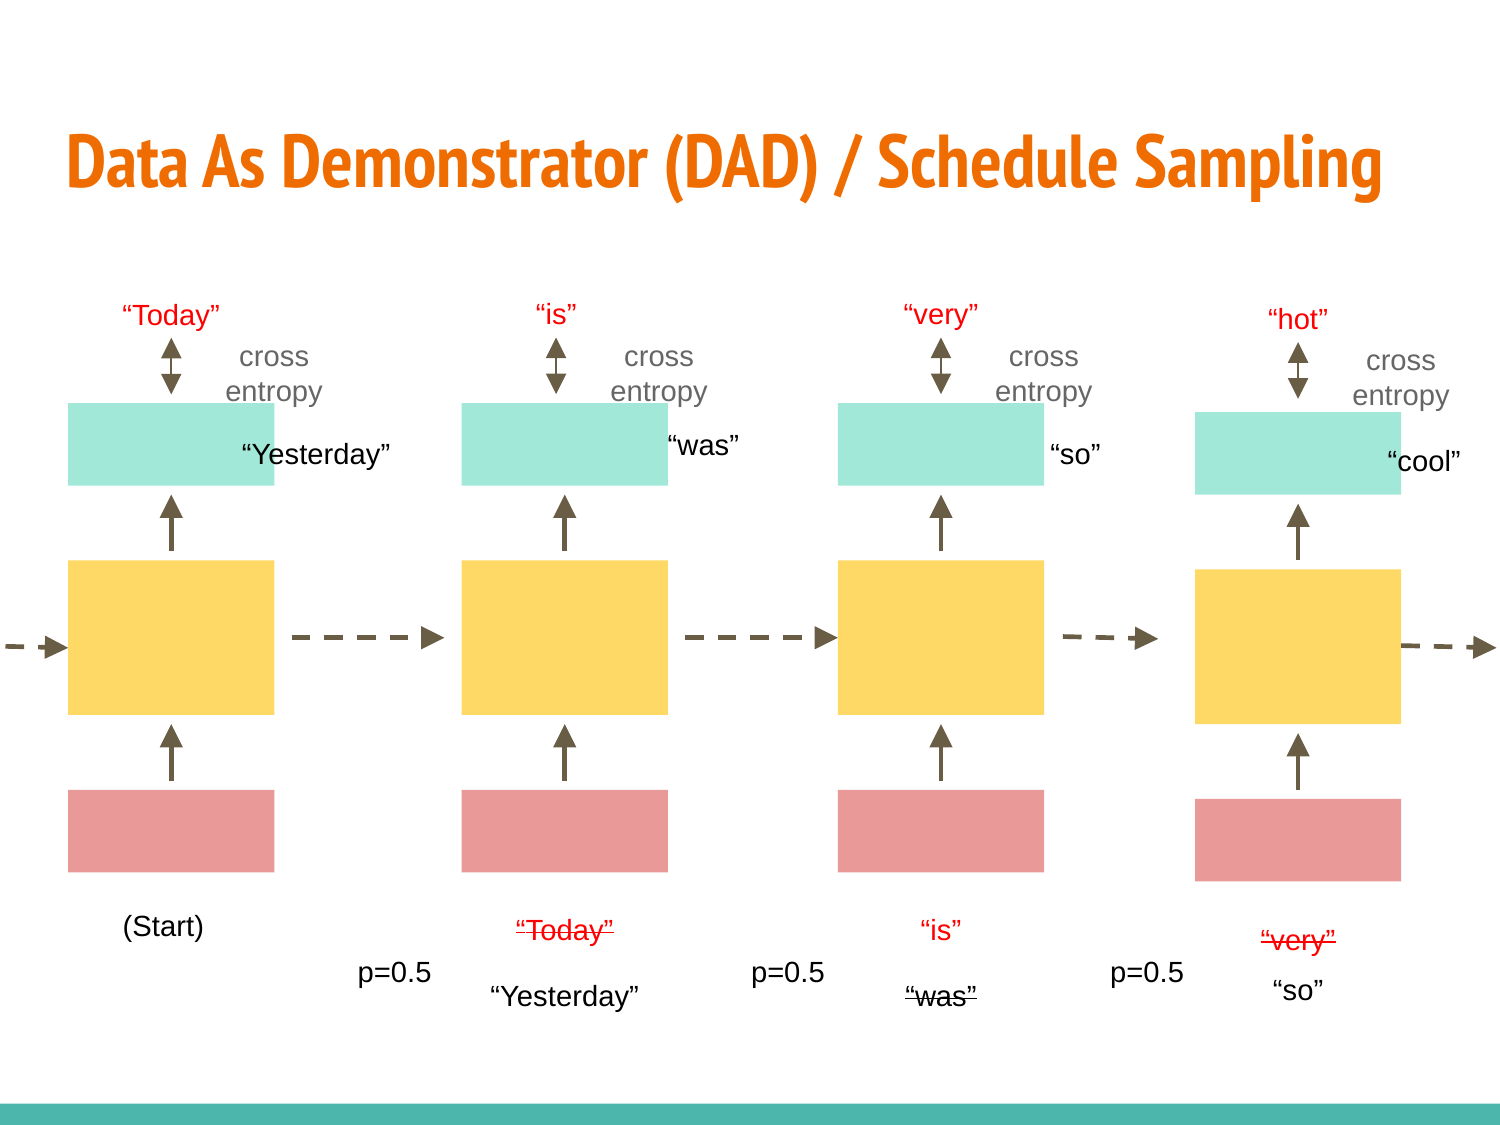

# Data As Demonstrator (DAD) / Schedule Sampling
“very”
“is”
“Today”
“hot”
cross entropy
cross entropy
cross entropy
cross entropy

“was”

“so”
“Yesterday”
“cool”

(Start)
“Today”
“is”
“very”
p=0.5
p=0.5
p=0.5
“so”
“Yesterday”
“was”